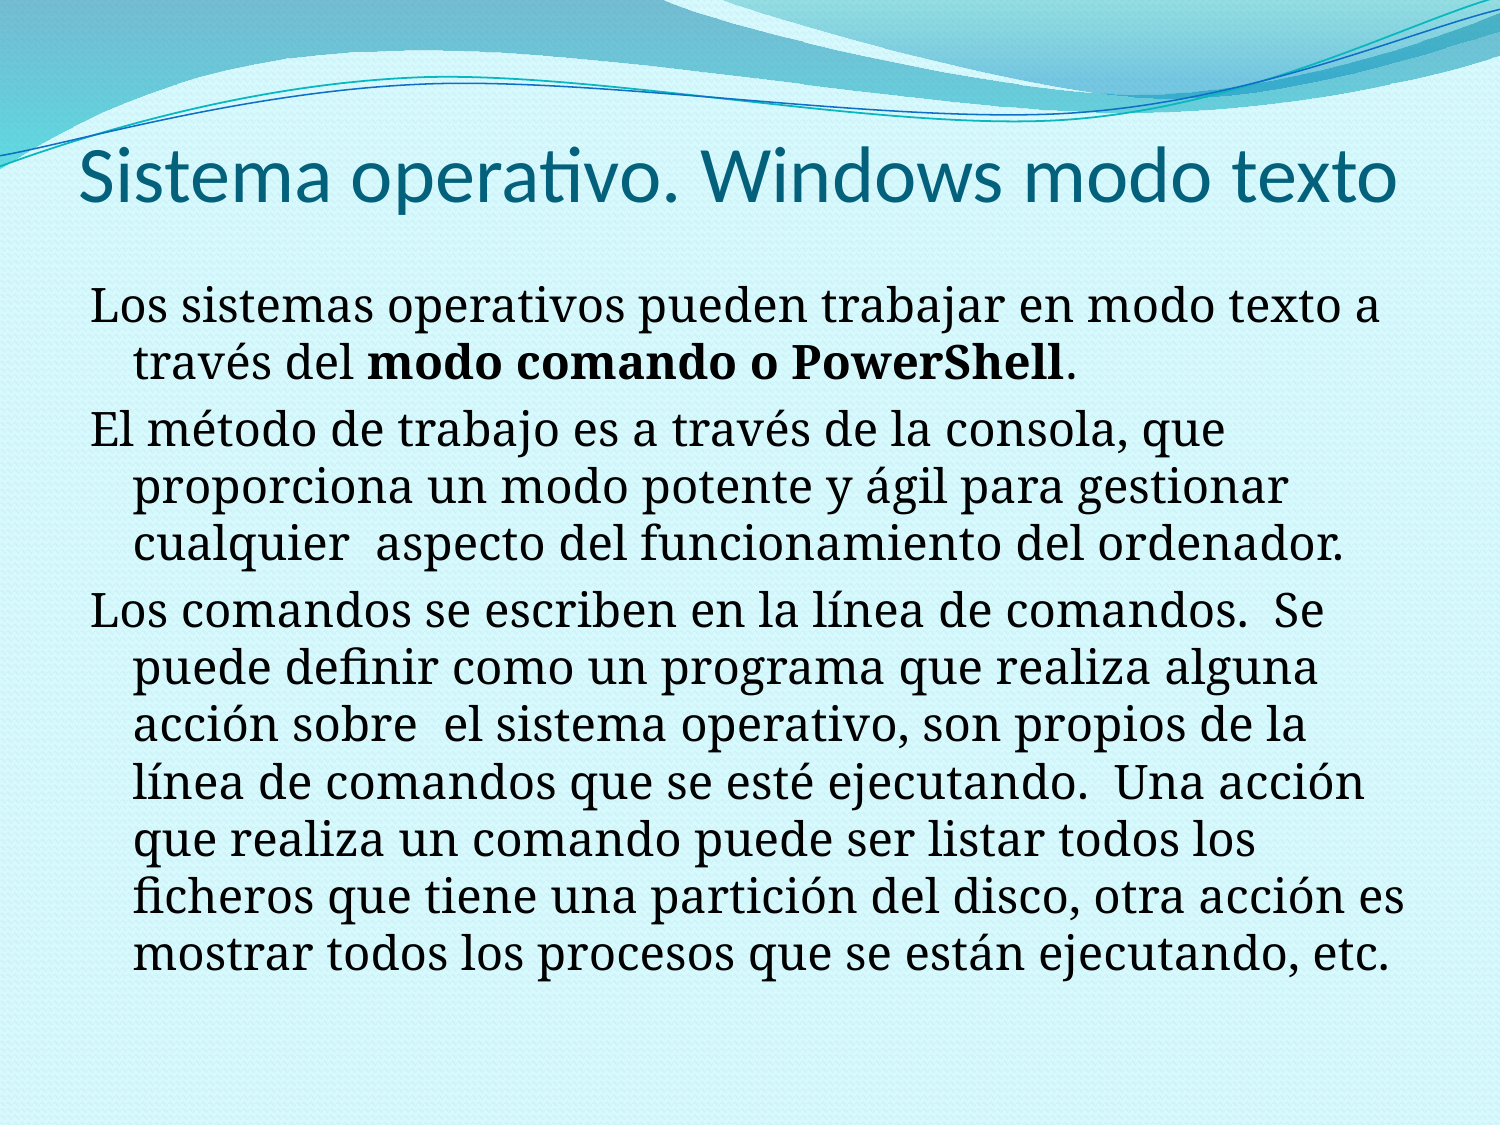

Sistema operativo. Windows modo texto
#
Los sistemas operativos pueden trabajar en modo texto a través del modo comando o PowerShell.
El método de trabajo es a través de la consola, que proporciona un modo potente y ágil para gestionar cualquier  aspecto del funcionamiento del ordenador.
Los comandos se escriben en la línea de comandos.  Se puede definir como un programa que realiza alguna acción sobre  el sistema operativo, son propios de la línea de comandos que se esté ejecutando.  Una acción que realiza un comando puede ser listar todos los ficheros que tiene una partición del disco, otra acción es mostrar todos los procesos que se están ejecutando, etc.